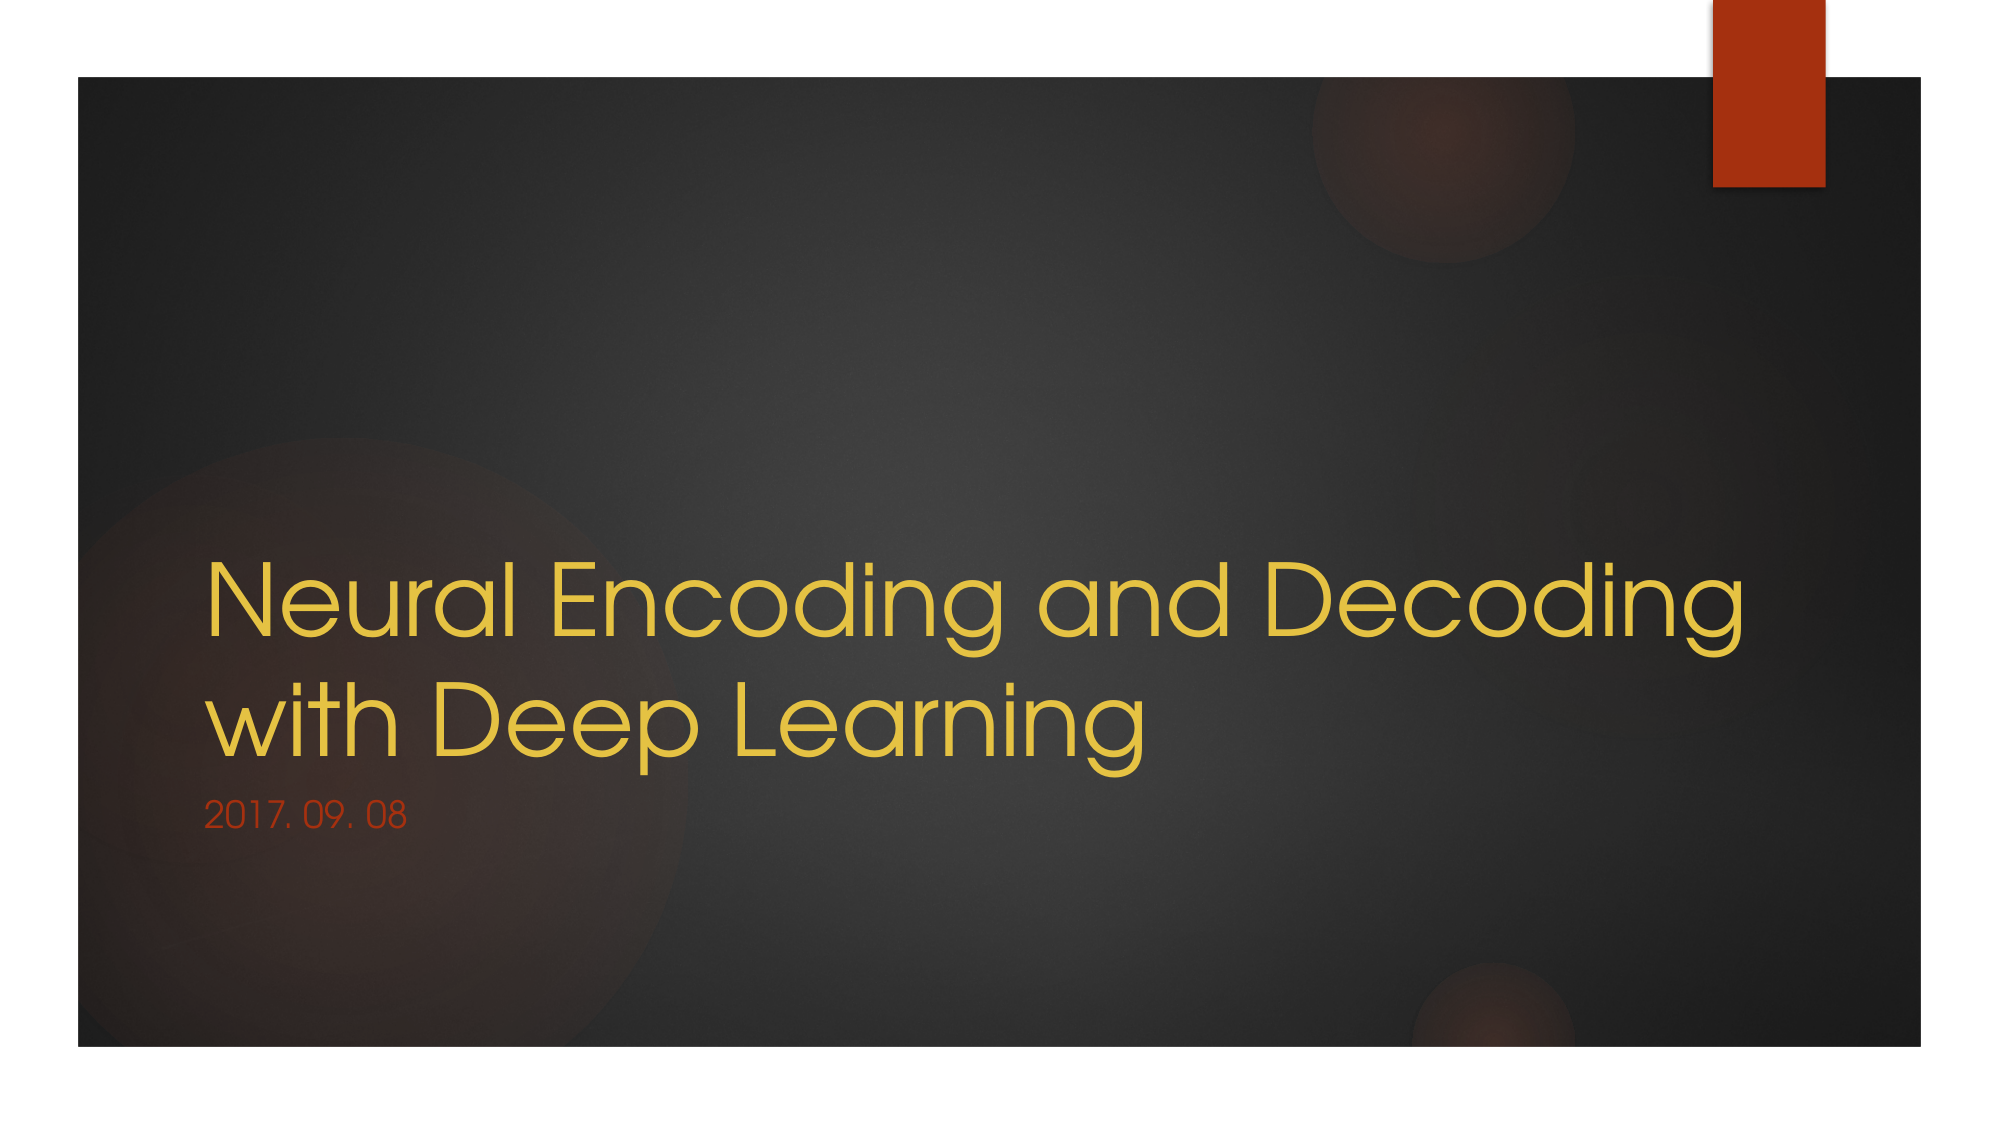

# Neural Encoding and Decoding with Deep Learning
2017. 09. 08